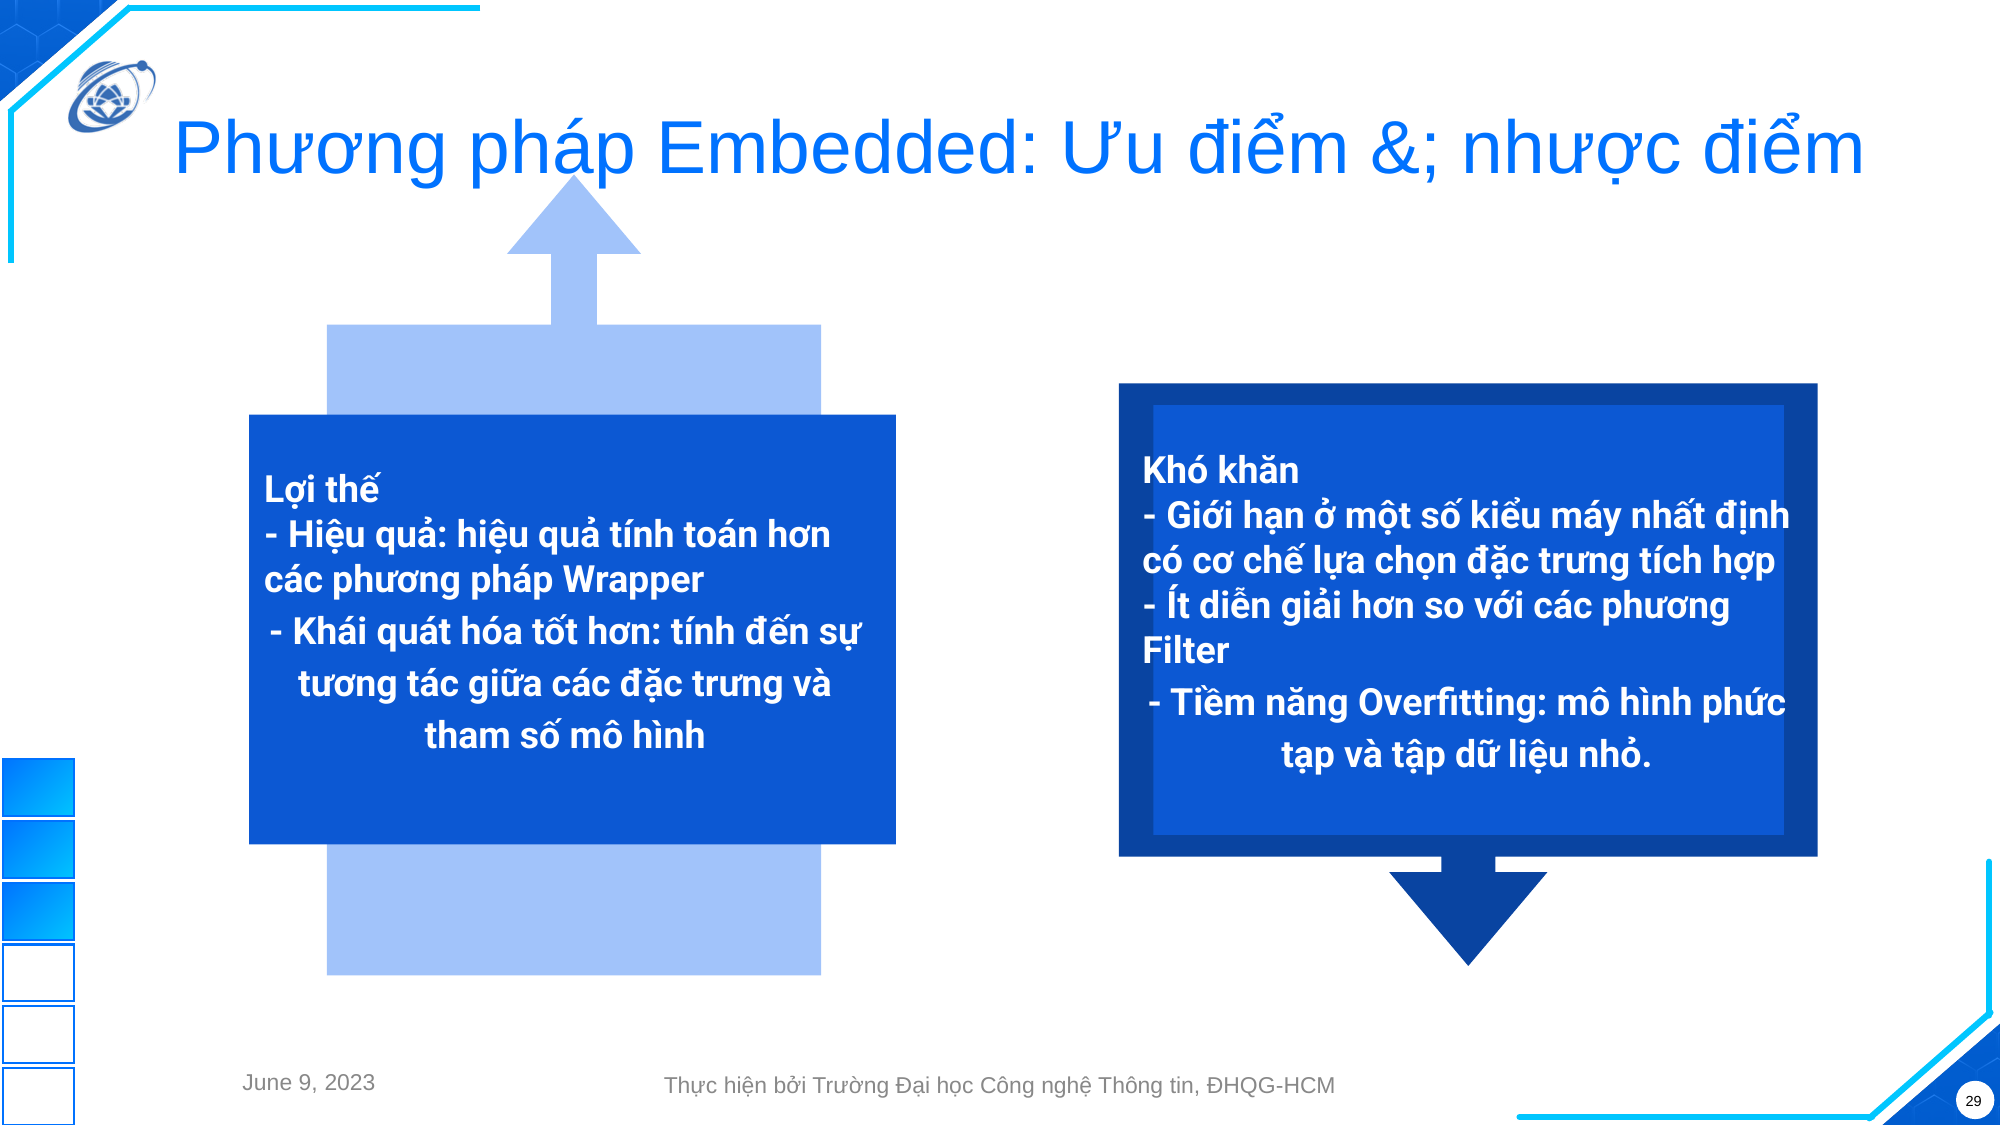

# Phương pháp Embedded: Ưu điểm &; nhược điểm

Lợi thế
- Hiệu quả: hiệu quả tính toán hơn các phương pháp Wrapper
- Khái quát hóa tốt hơn: tính đến sự tương tác giữa các đặc trưng và tham số mô hình

Khó khăn
- Giới hạn ở một số kiểu máy nhất định có cơ chế lựa chọn đặc trưng tích hợp
- Ít diễn giải hơn so với các phương Filter
- Tiềm năng Overfitting: mô hình phức tạp và tập dữ liệu nhỏ.

June 9, 2023
Thực hiện bởi Trường Đại học Công nghệ Thông tin, ĐHQG-HCM
29